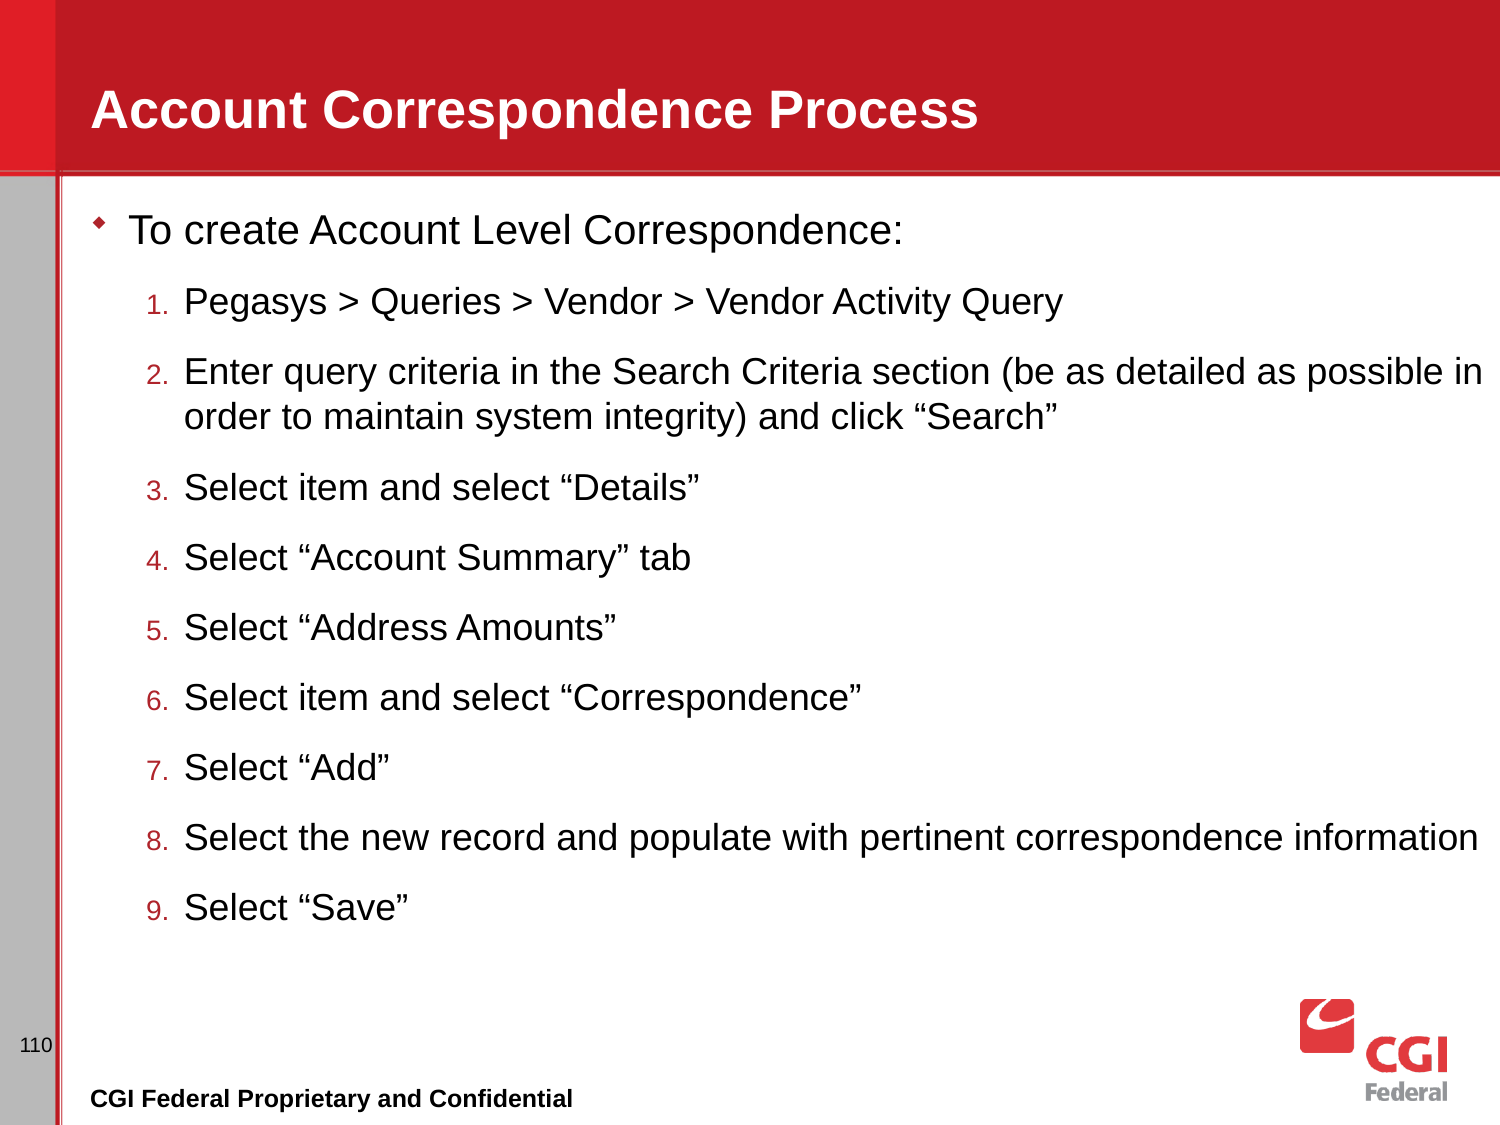

# Account Correspondence Process
To create Account Level Correspondence:
Pegasys > Queries > Vendor > Vendor Activity Query
Enter query criteria in the Search Criteria section (be as detailed as possible in order to maintain system integrity) and click “Search”
Select item and select “Details”
Select “Account Summary” tab
Select “Address Amounts”
Select item and select “Correspondence”
Select “Add”
Select the new record and populate with pertinent correspondence information
Select “Save”
110
CGI Federal Proprietary and Confidential